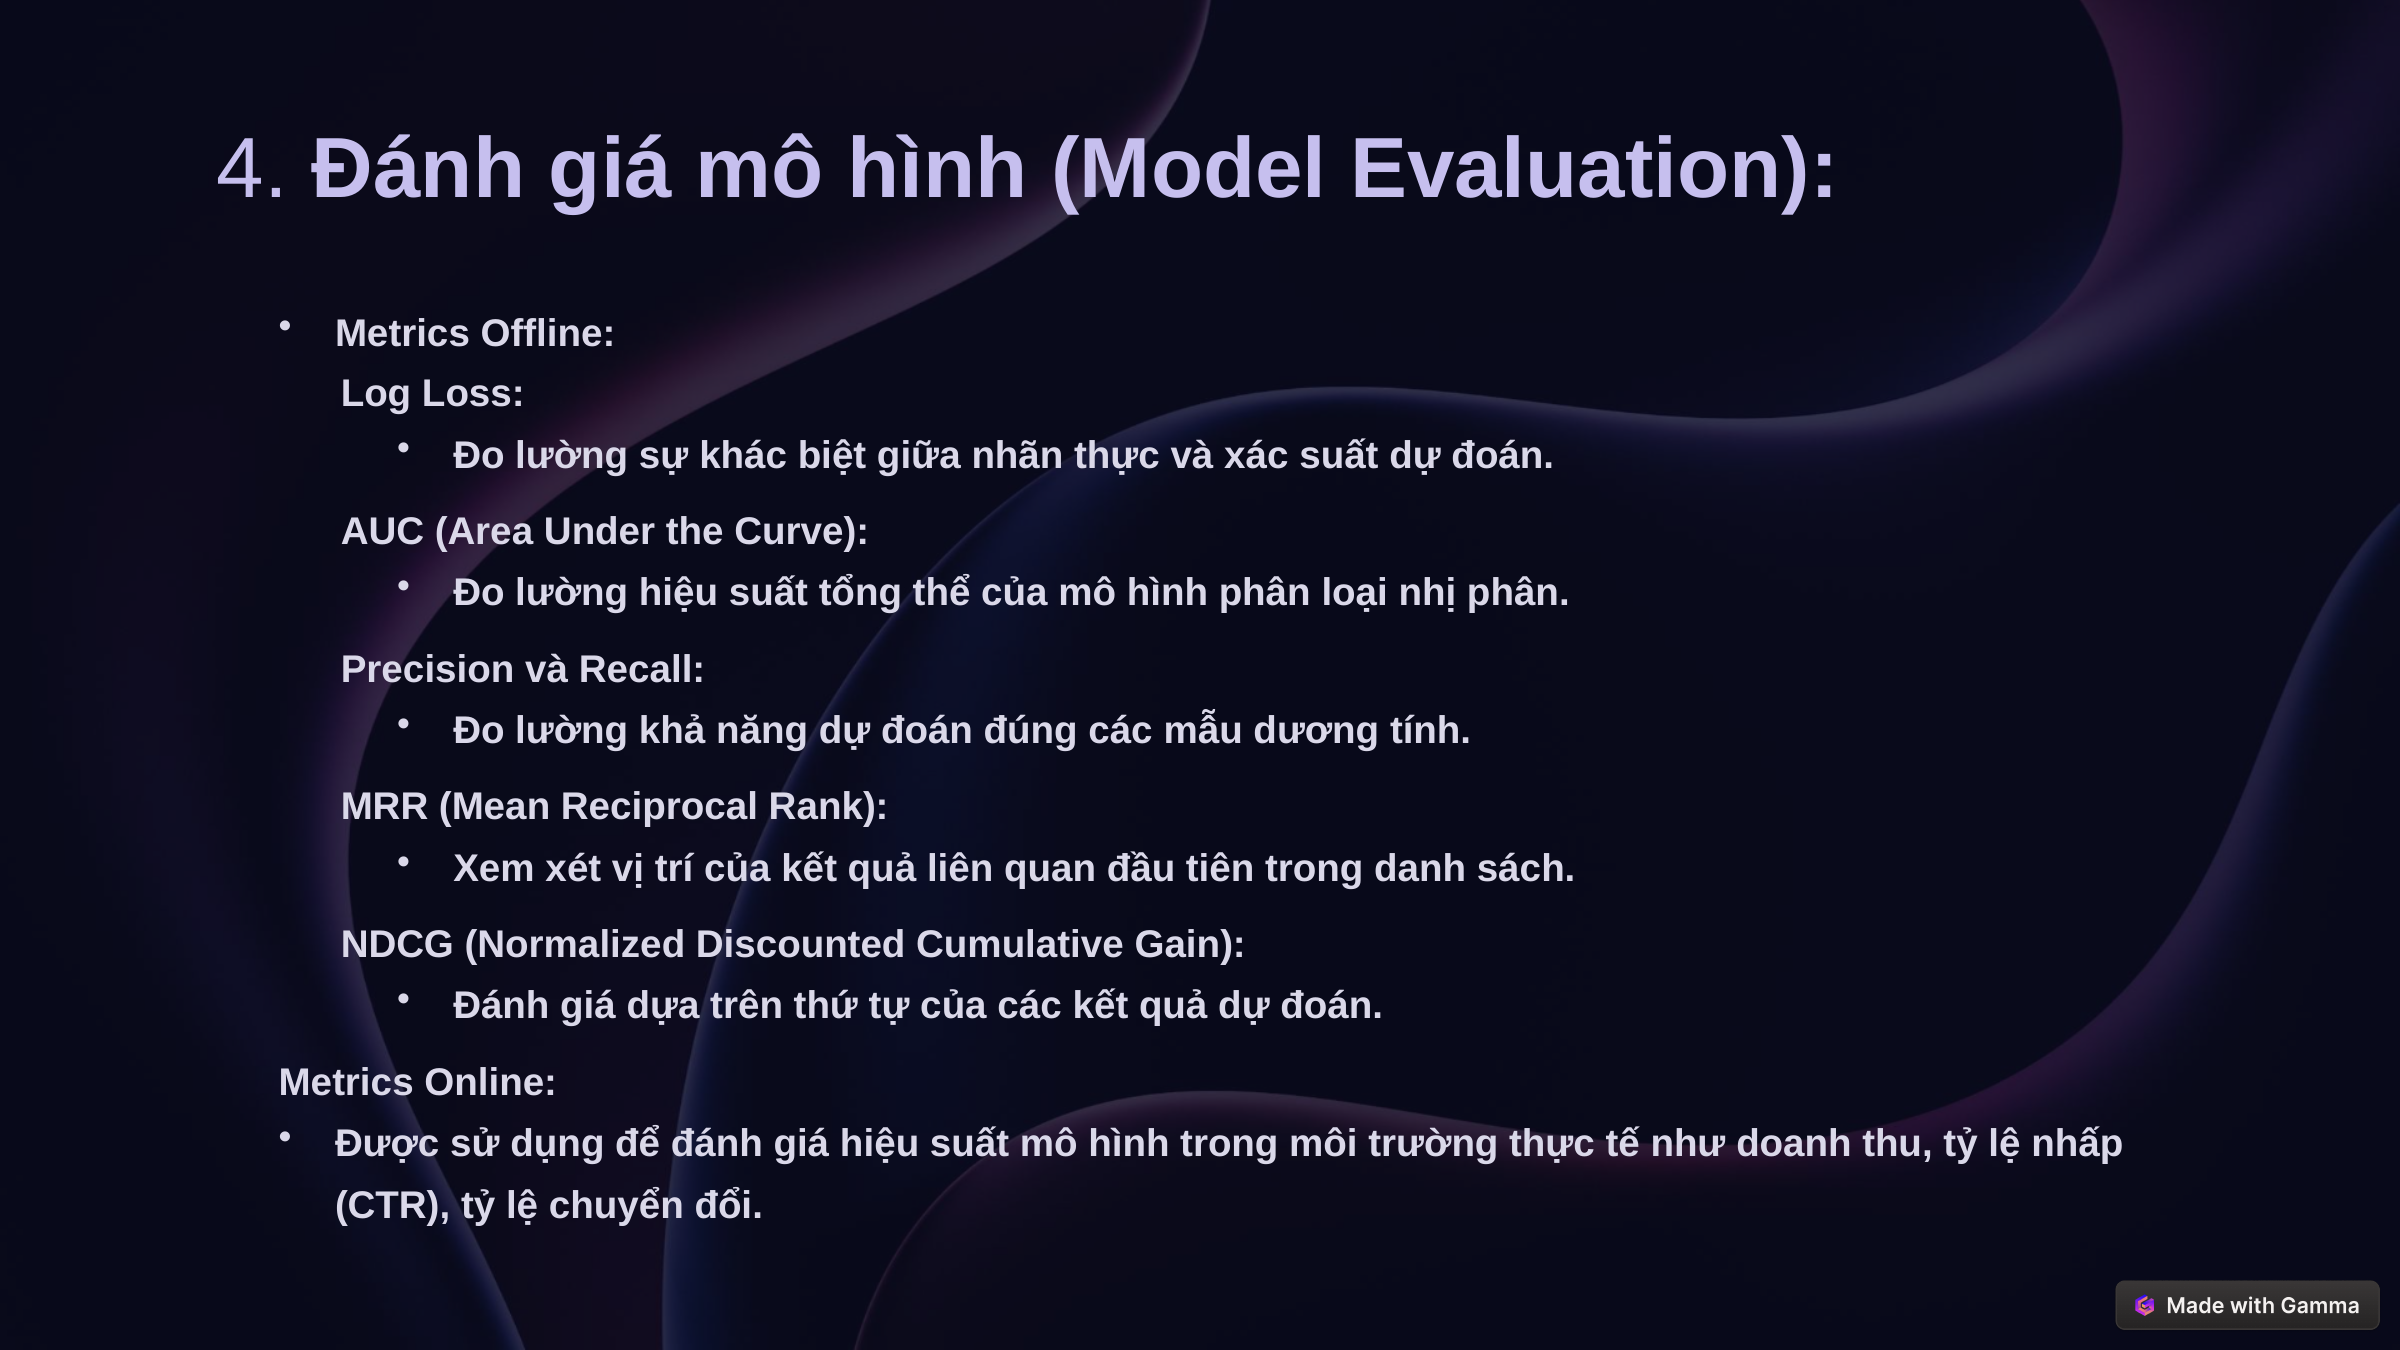

4. Đánh giá mô hình (Model Evaluation):
Metrics Offline:
Log Loss:
Đo lường sự khác biệt giữa nhãn thực và xác suất dự đoán.
AUC (Area Under the Curve):
Đo lường hiệu suất tổng thể của mô hình phân loại nhị phân.
Precision và Recall:
Đo lường khả năng dự đoán đúng các mẫu dương tính.
MRR (Mean Reciprocal Rank):
Xem xét vị trí của kết quả liên quan đầu tiên trong danh sách.
NDCG (Normalized Discounted Cumulative Gain):
Đánh giá dựa trên thứ tự của các kết quả dự đoán.
Metrics Online:
Được sử dụng để đánh giá hiệu suất mô hình trong môi trường thực tế như doanh thu, tỷ lệ nhấp (CTR), tỷ lệ chuyển đổi.